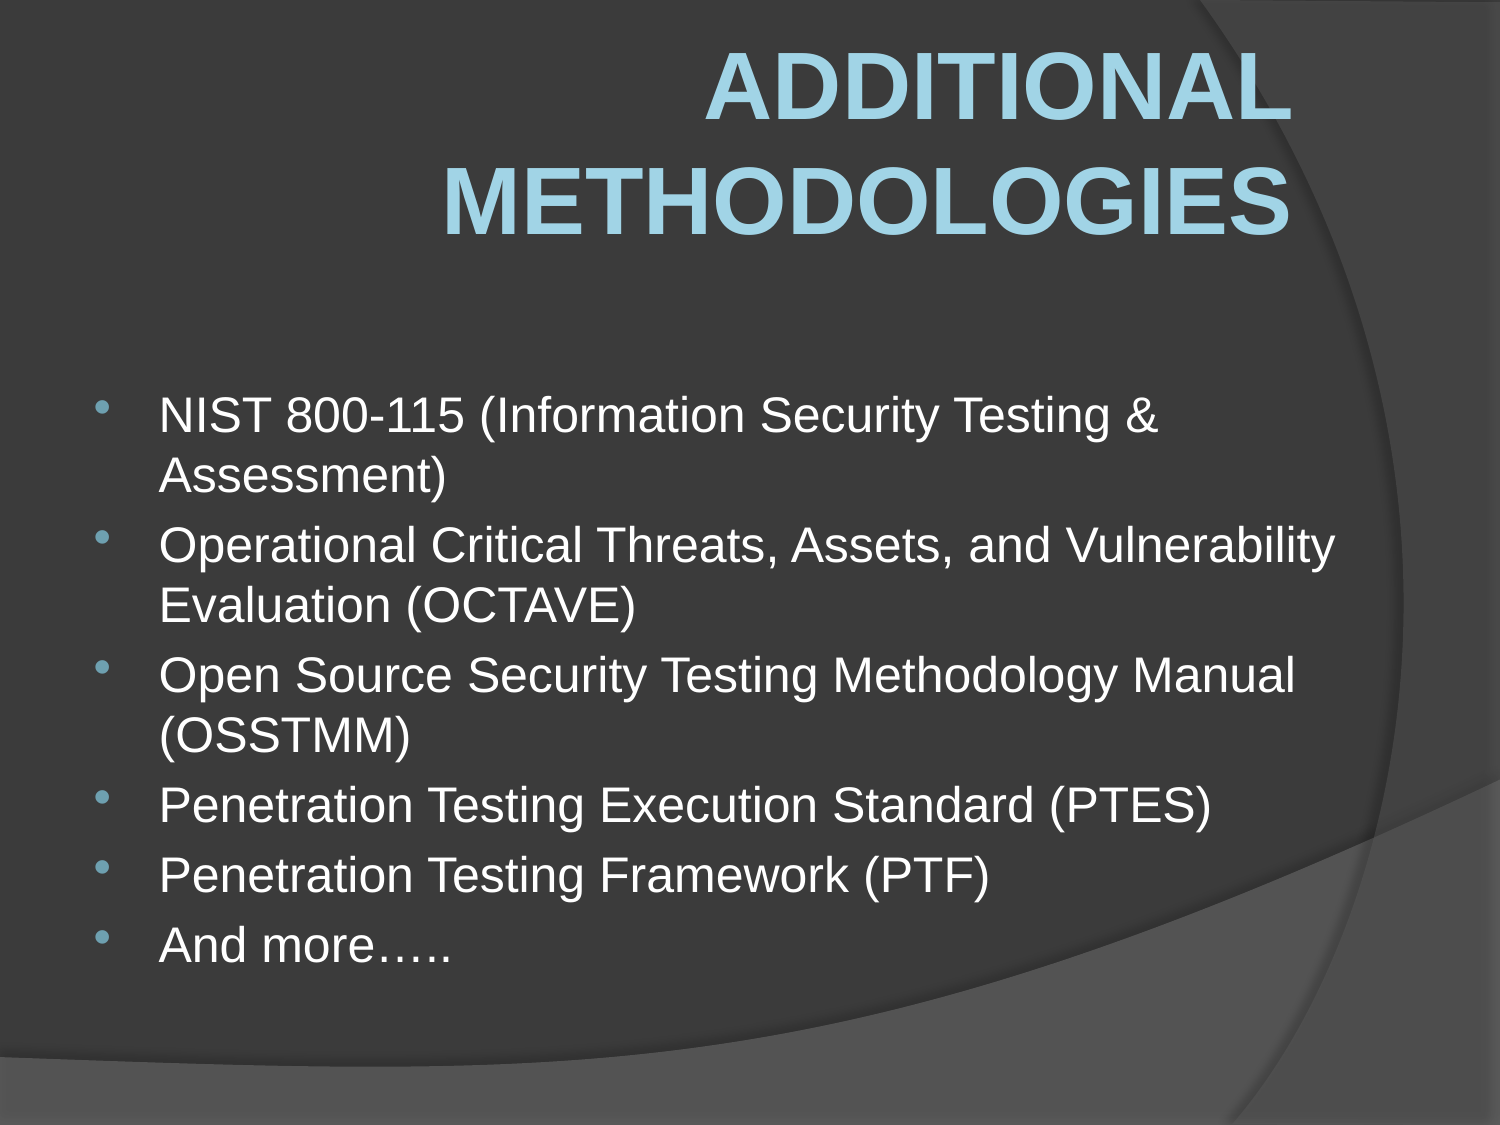

# Additional Methodologies
NIST 800-115 (Information Security Testing & Assessment)
Operational Critical Threats, Assets, and Vulnerability Evaluation (OCTAVE)
Open Source Security Testing Methodology Manual (OSSTMM)
Penetration Testing Execution Standard (PTES)
Penetration Testing Framework (PTF)
And more…..